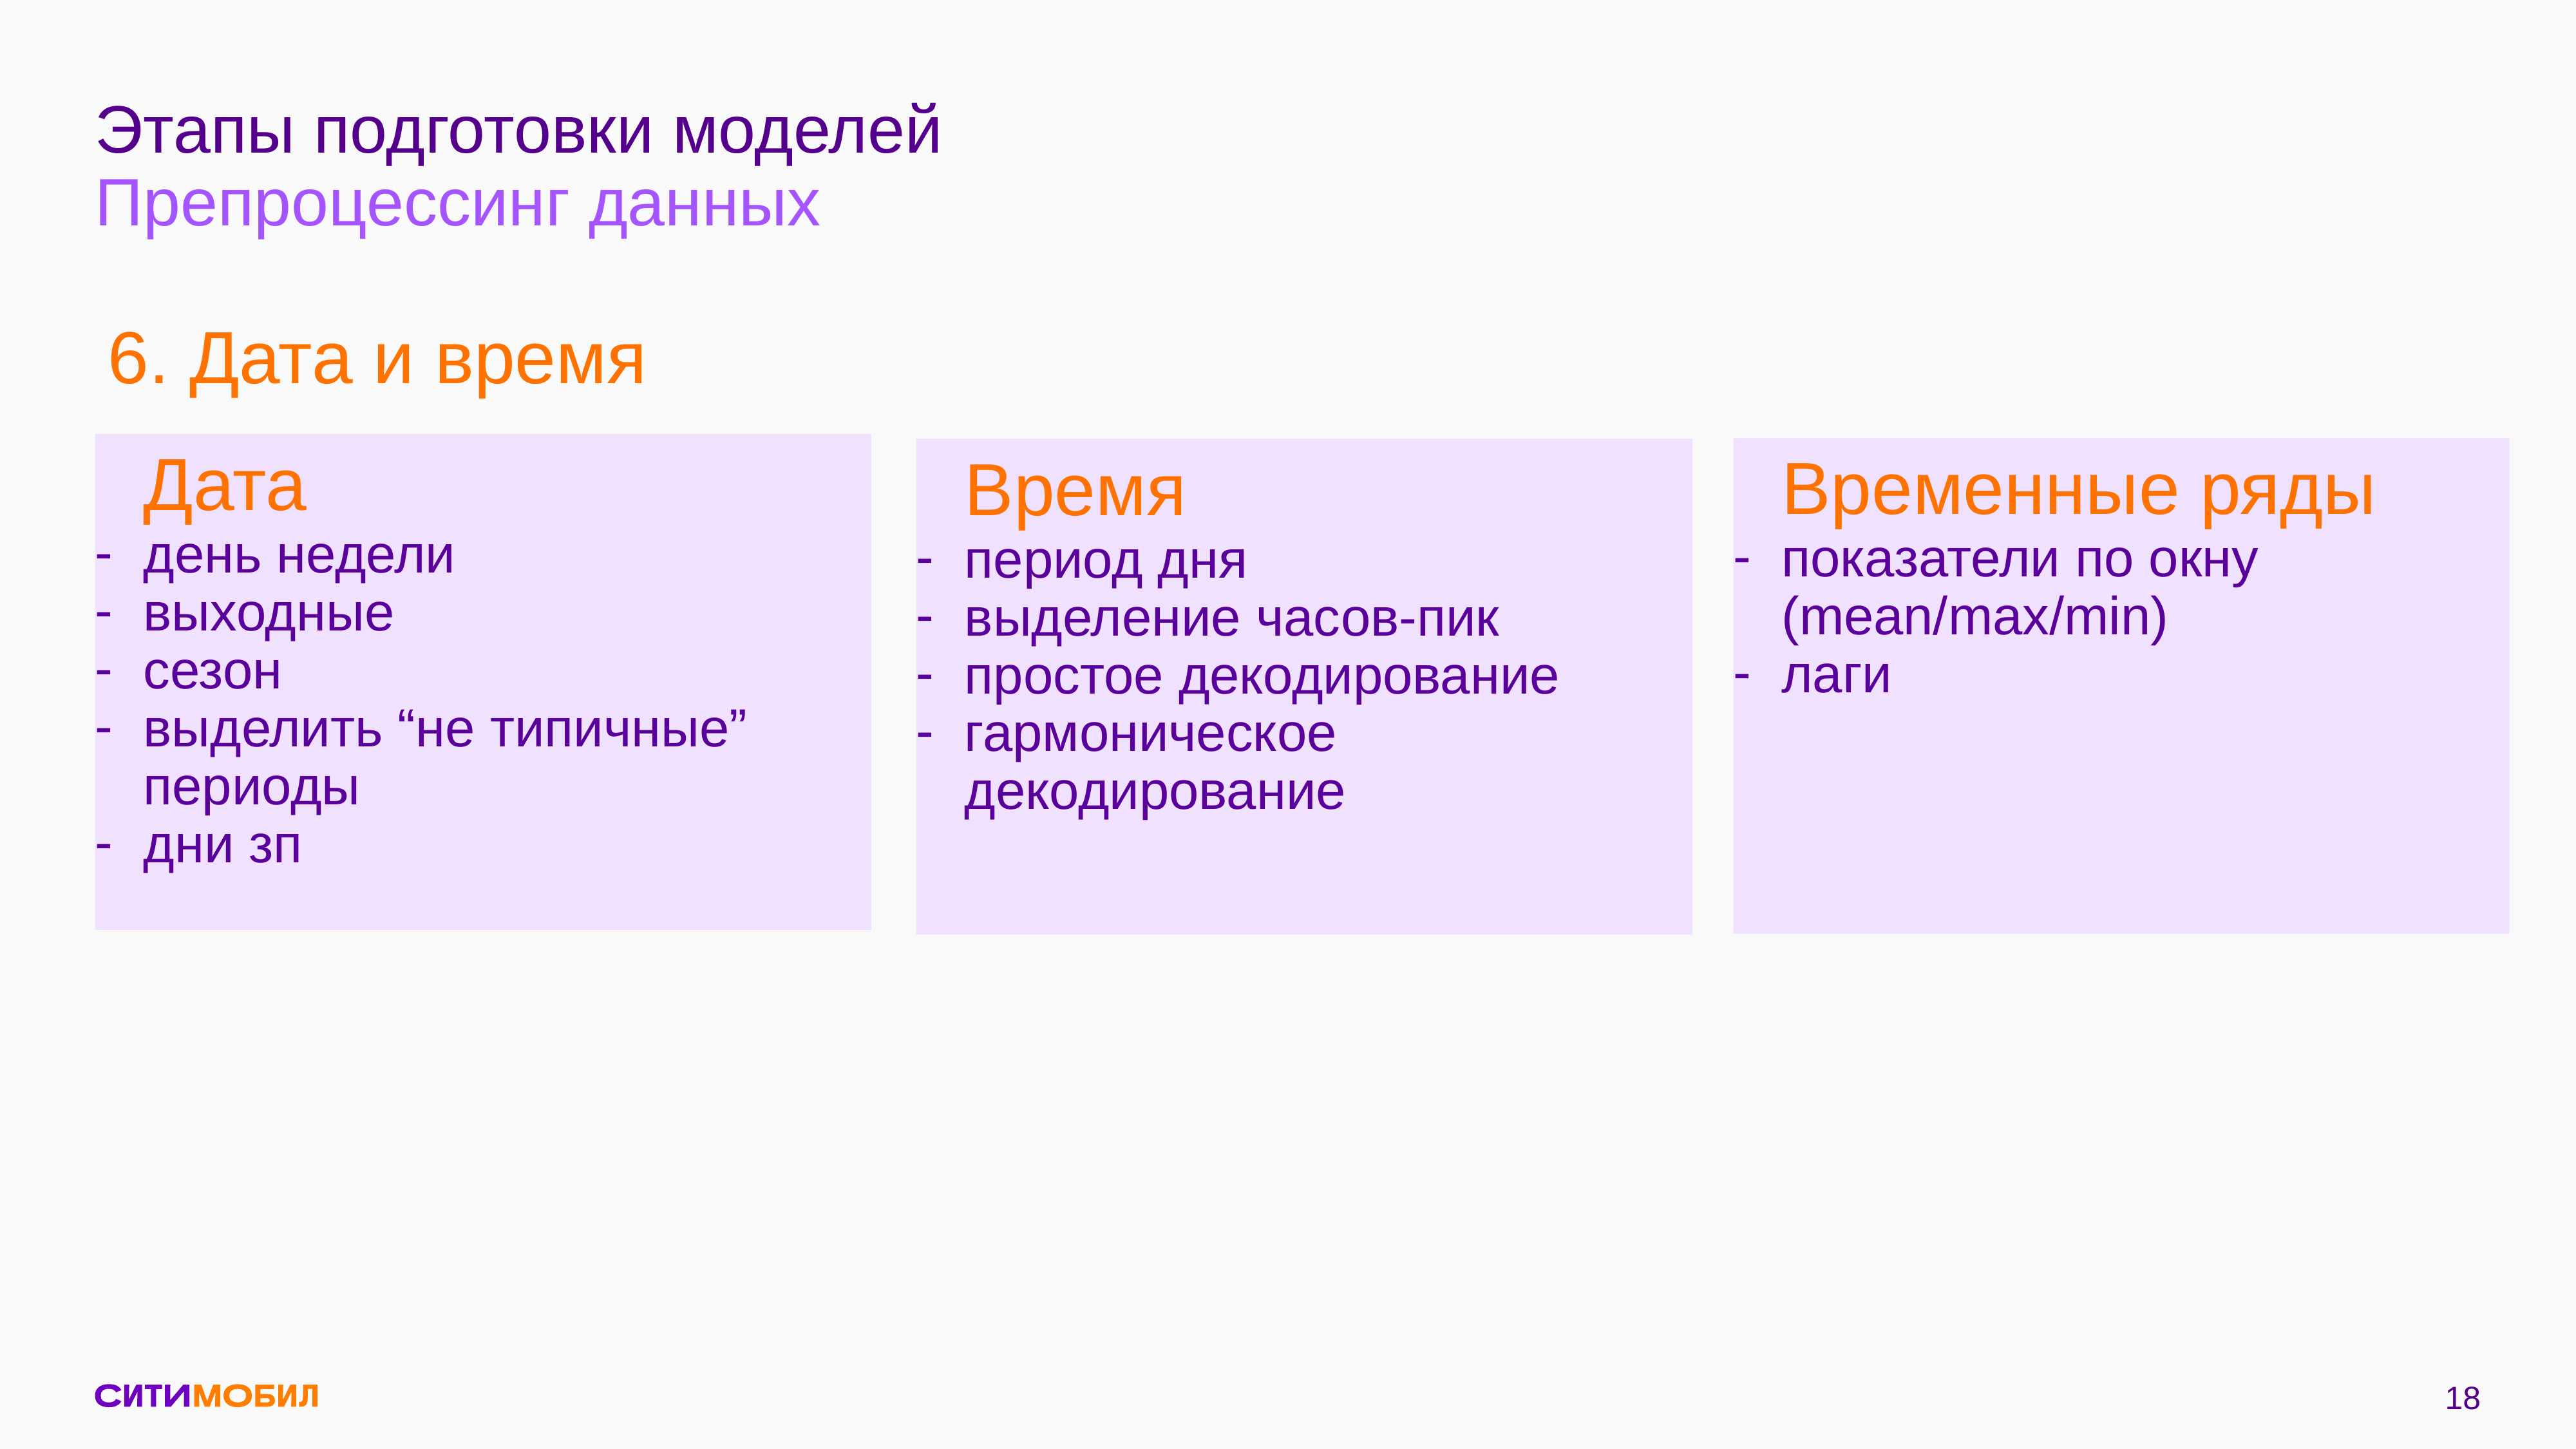

# Этапы подготовки моделей
Препроцессинг данных
6. Дата и время

Дата
день недели
выходные
сезон
выделить “не типичные” периоды
дни зп
Временные ряды
показатели по окну (mean/max/min)
лаги
Время
период дня
выделение часов-пик
простое декодирование
гармоническое декодирование
18